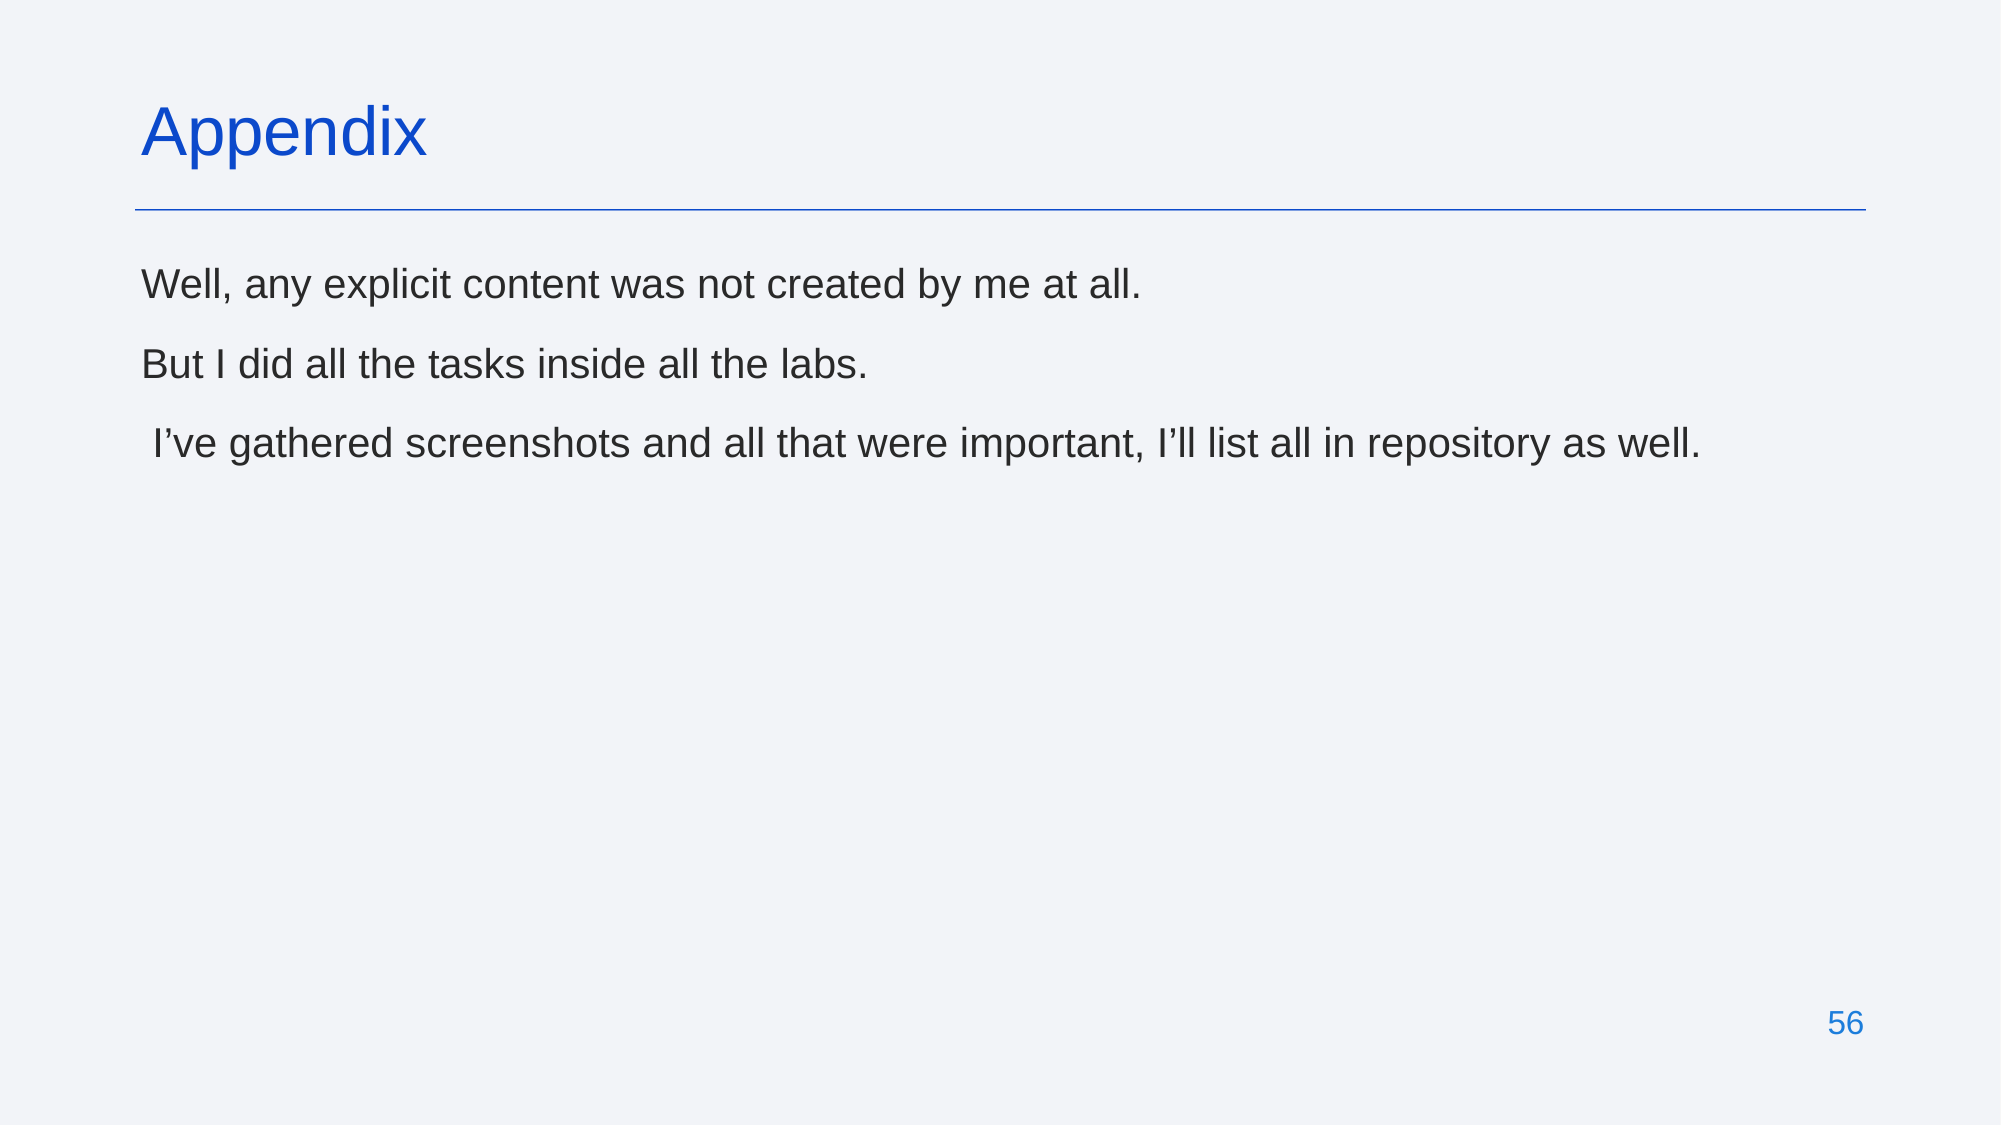

Appendix
Well, any explicit content was not created by me at all.
But I did all the tasks inside all the labs.
 I’ve gathered screenshots and all that were important, I’ll list all in repository as well.
56